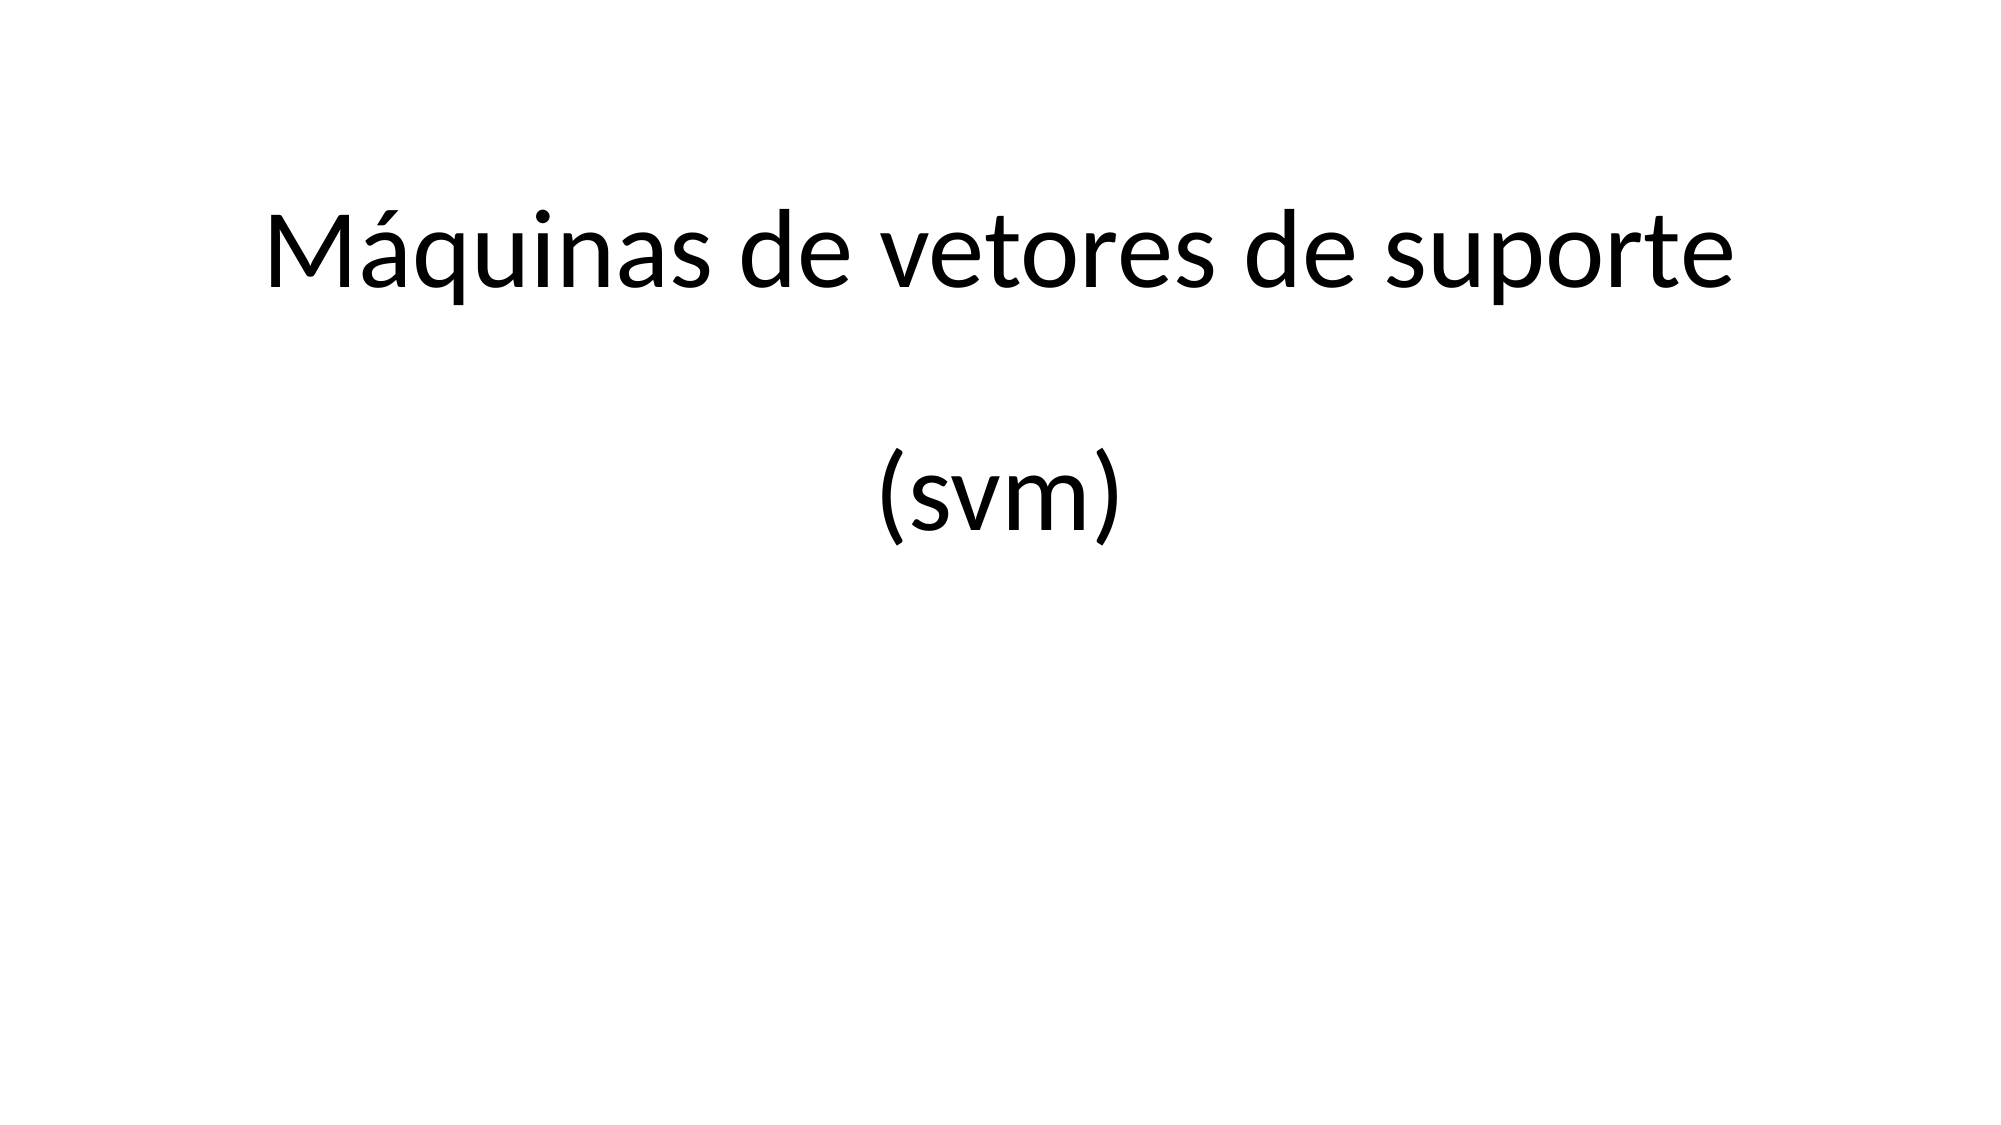

# Máquinas de vetores de suporte (svm)